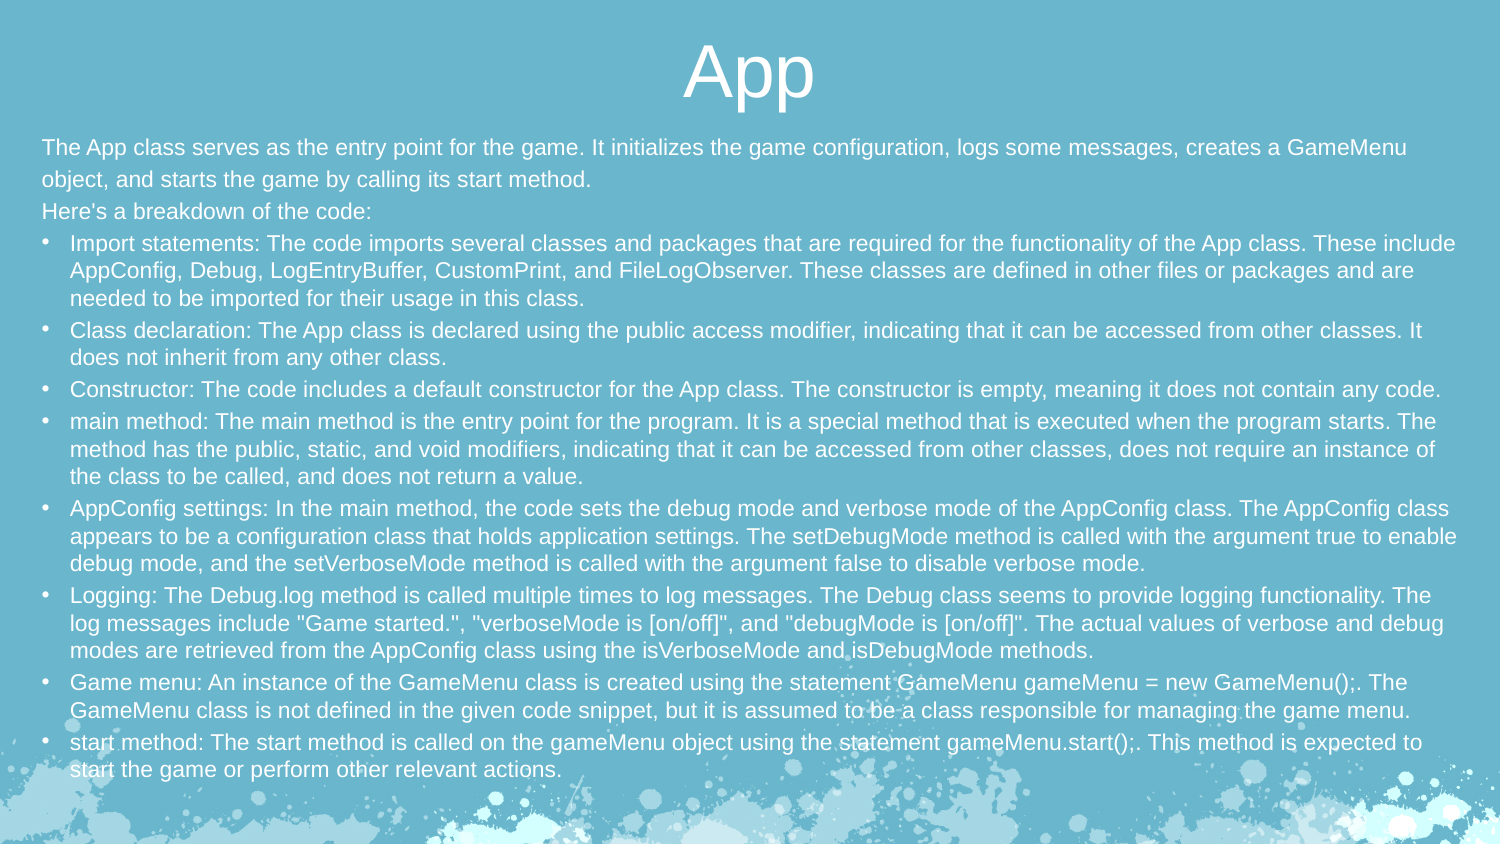

App
The App class serves as the entry point for the game. It initializes the game configuration, logs some messages, creates a GameMenu
object, and starts the game by calling its start method.
Here's a breakdown of the code:
Import statements: The code imports several classes and packages that are required for the functionality of the App class. These include AppConfig, Debug, LogEntryBuffer, CustomPrint, and FileLogObserver. These classes are defined in other files or packages and are
needed to be imported for their usage in this class.
Class declaration: The App class is declared using the public access modifier, indicating that it can be accessed from other classes. It
does not inherit from any other class.
Constructor: The code includes a default constructor for the App class. The constructor is empty, meaning it does not contain any code.
main method: The main method is the entry point for the program. It is a special method that is executed when the program starts. The
method has the public, static, and void modifiers, indicating that it can be accessed from other classes, does not require an instance of
the class to be called, and does not return a value.
AppConfig settings: In the main method, the code sets the debug mode and verbose mode of the AppConfig class. The AppConfig class appears to be a configuration class that holds application settings. The setDebugMode method is called with the argument true to enable debug mode, and the setVerboseMode method is called with the argument false to disable verbose mode.
Logging: The Debug.log method is called multiple times to log messages. The Debug class seems to provide logging functionality. The
log messages include "Game started.", "verboseMode is [on/off]", and "debugMode is [on/off]". The actual values of verbose and debug modes are retrieved from the AppConfig class using the isVerboseMode and isDebugMode methods.
Game menu: An instance of the GameMenu class is created using the statement GameMenu gameMenu = new GameMenu();. The
GameMenu class is not defined in the given code snippet, but it is assumed to be a class responsible for managing the game menu.
start method: The start method is called on the gameMenu object using the statement gameMenu.start();. This method is expected to
start the game or perform other relevant actions.